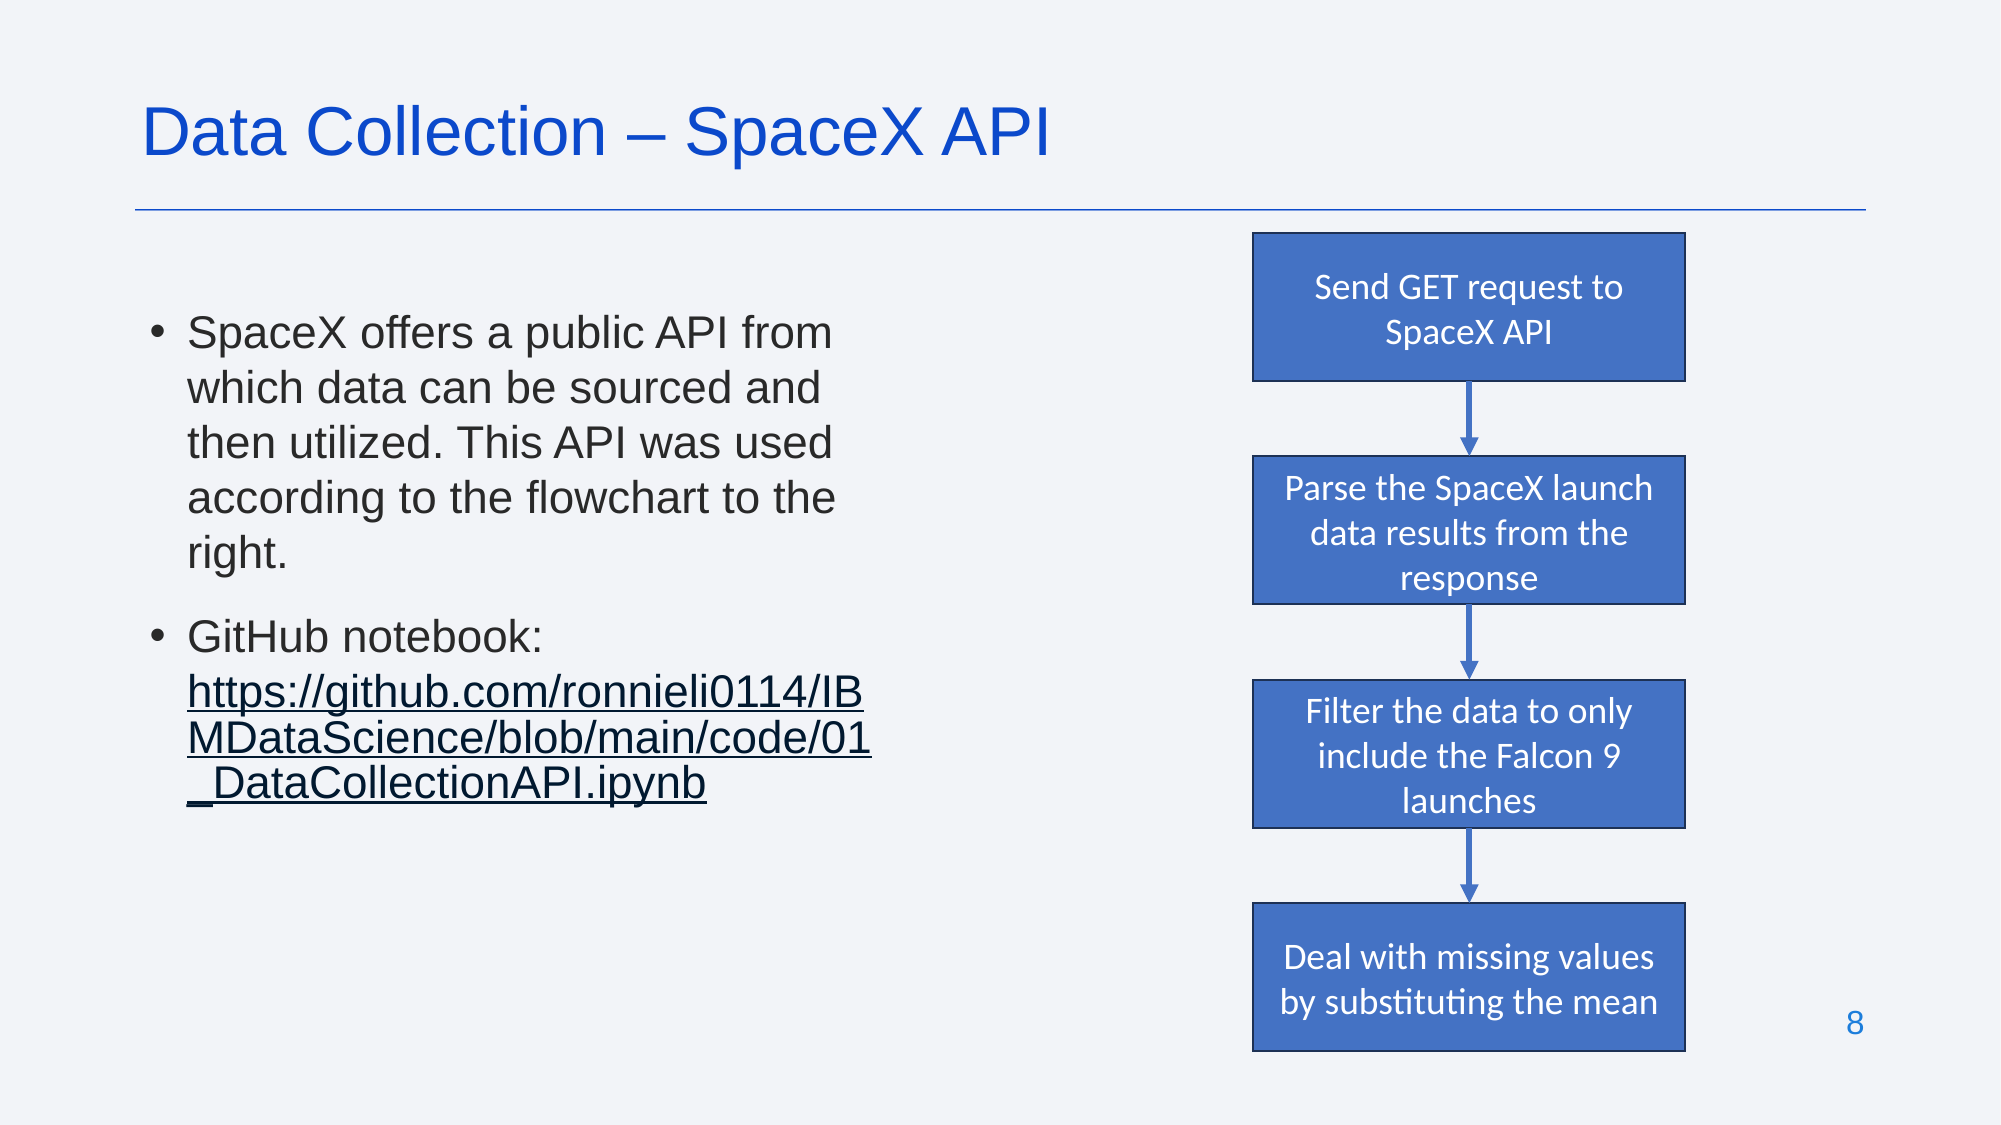

Data Collection – SpaceX API
Send GET request to SpaceX API
Parse the SpaceX launch data results from the response
Filter the data to only include the Falcon 9 launches
Deal with missing values by substituting the mean
SpaceX offers a public API from which data can be sourced and then utilized. This API was used according to the flowchart to the right.
GitHub notebook: https://github.com/ronnieli0114/IBMDataScience/blob/main/code/01_DataCollectionAPI.ipynb

8